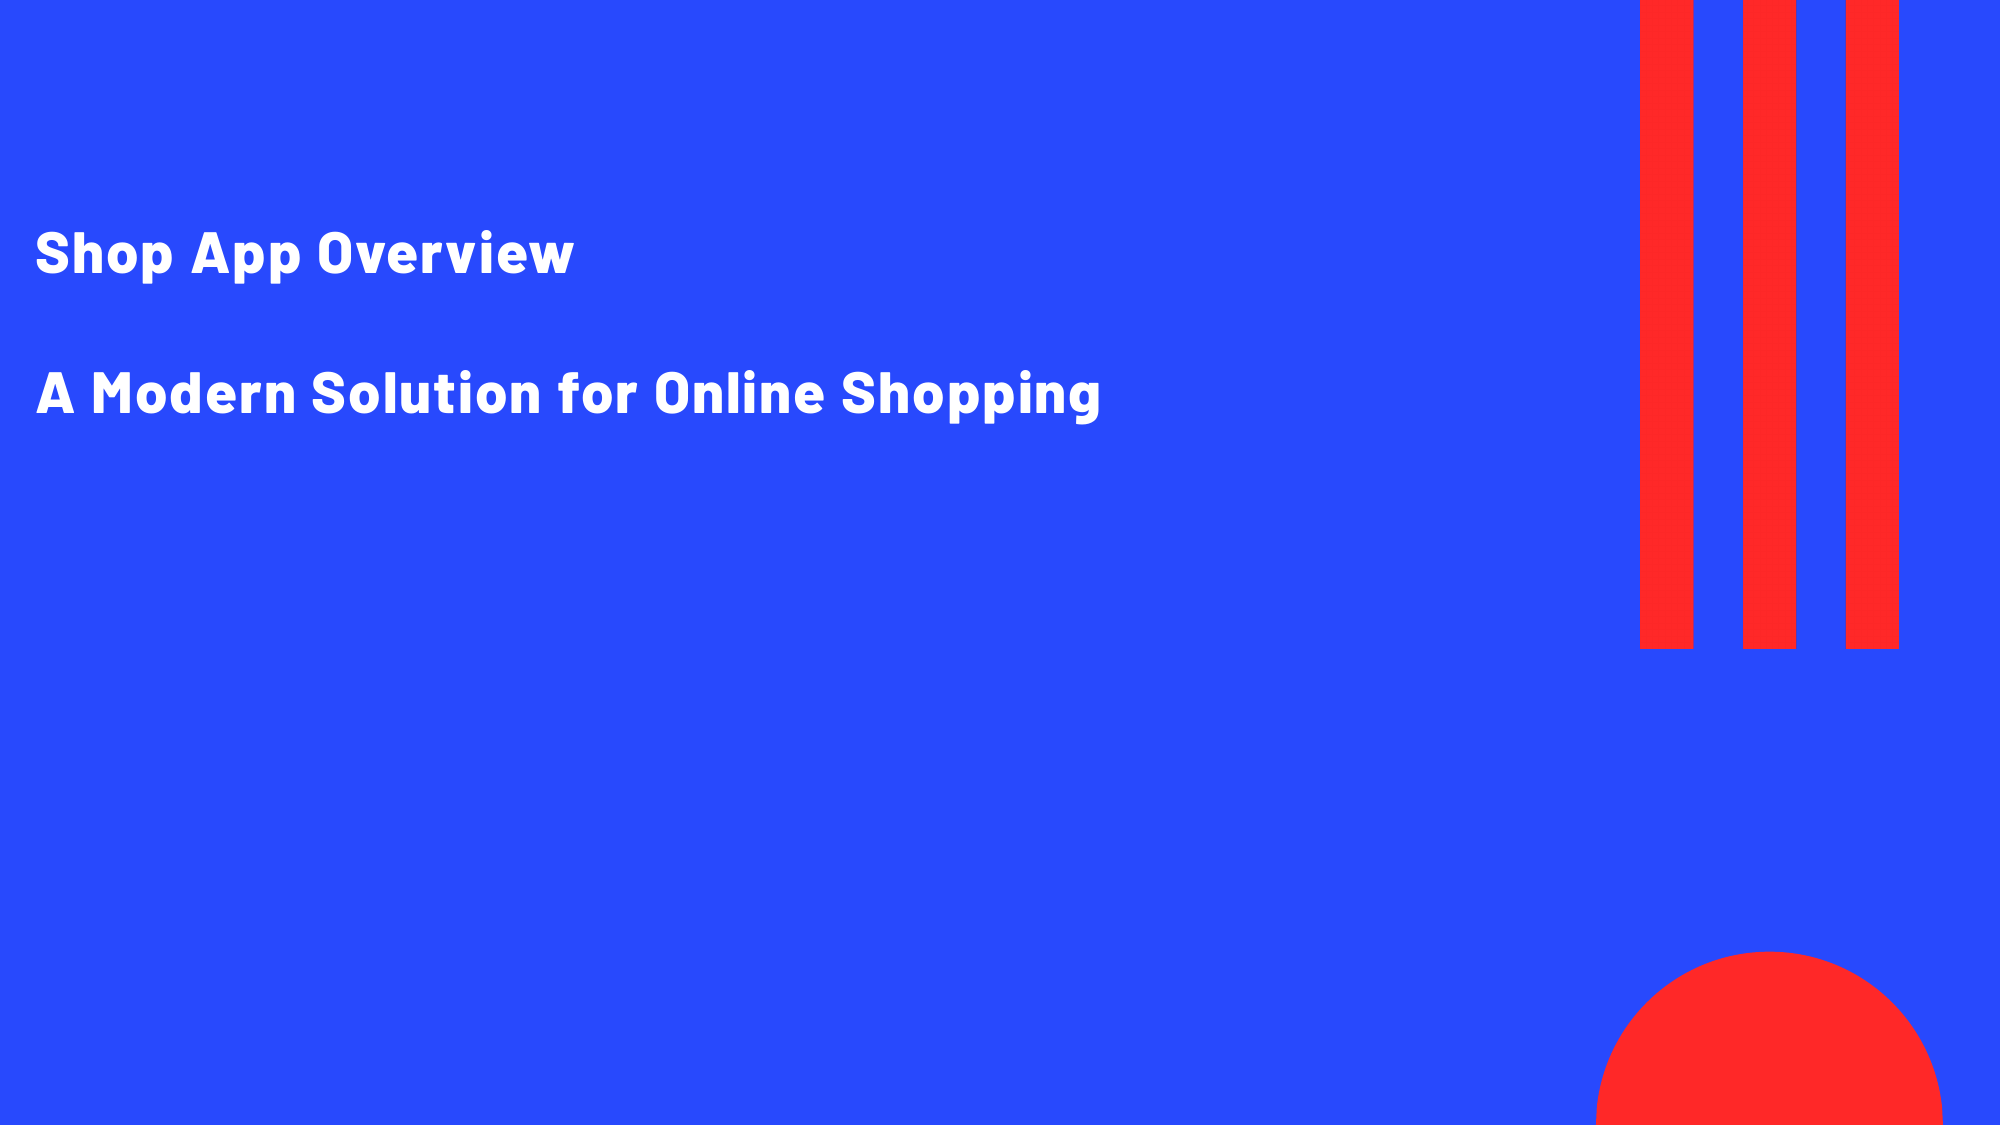

# Shop App Overview
A Modern Solution for Online Shopping